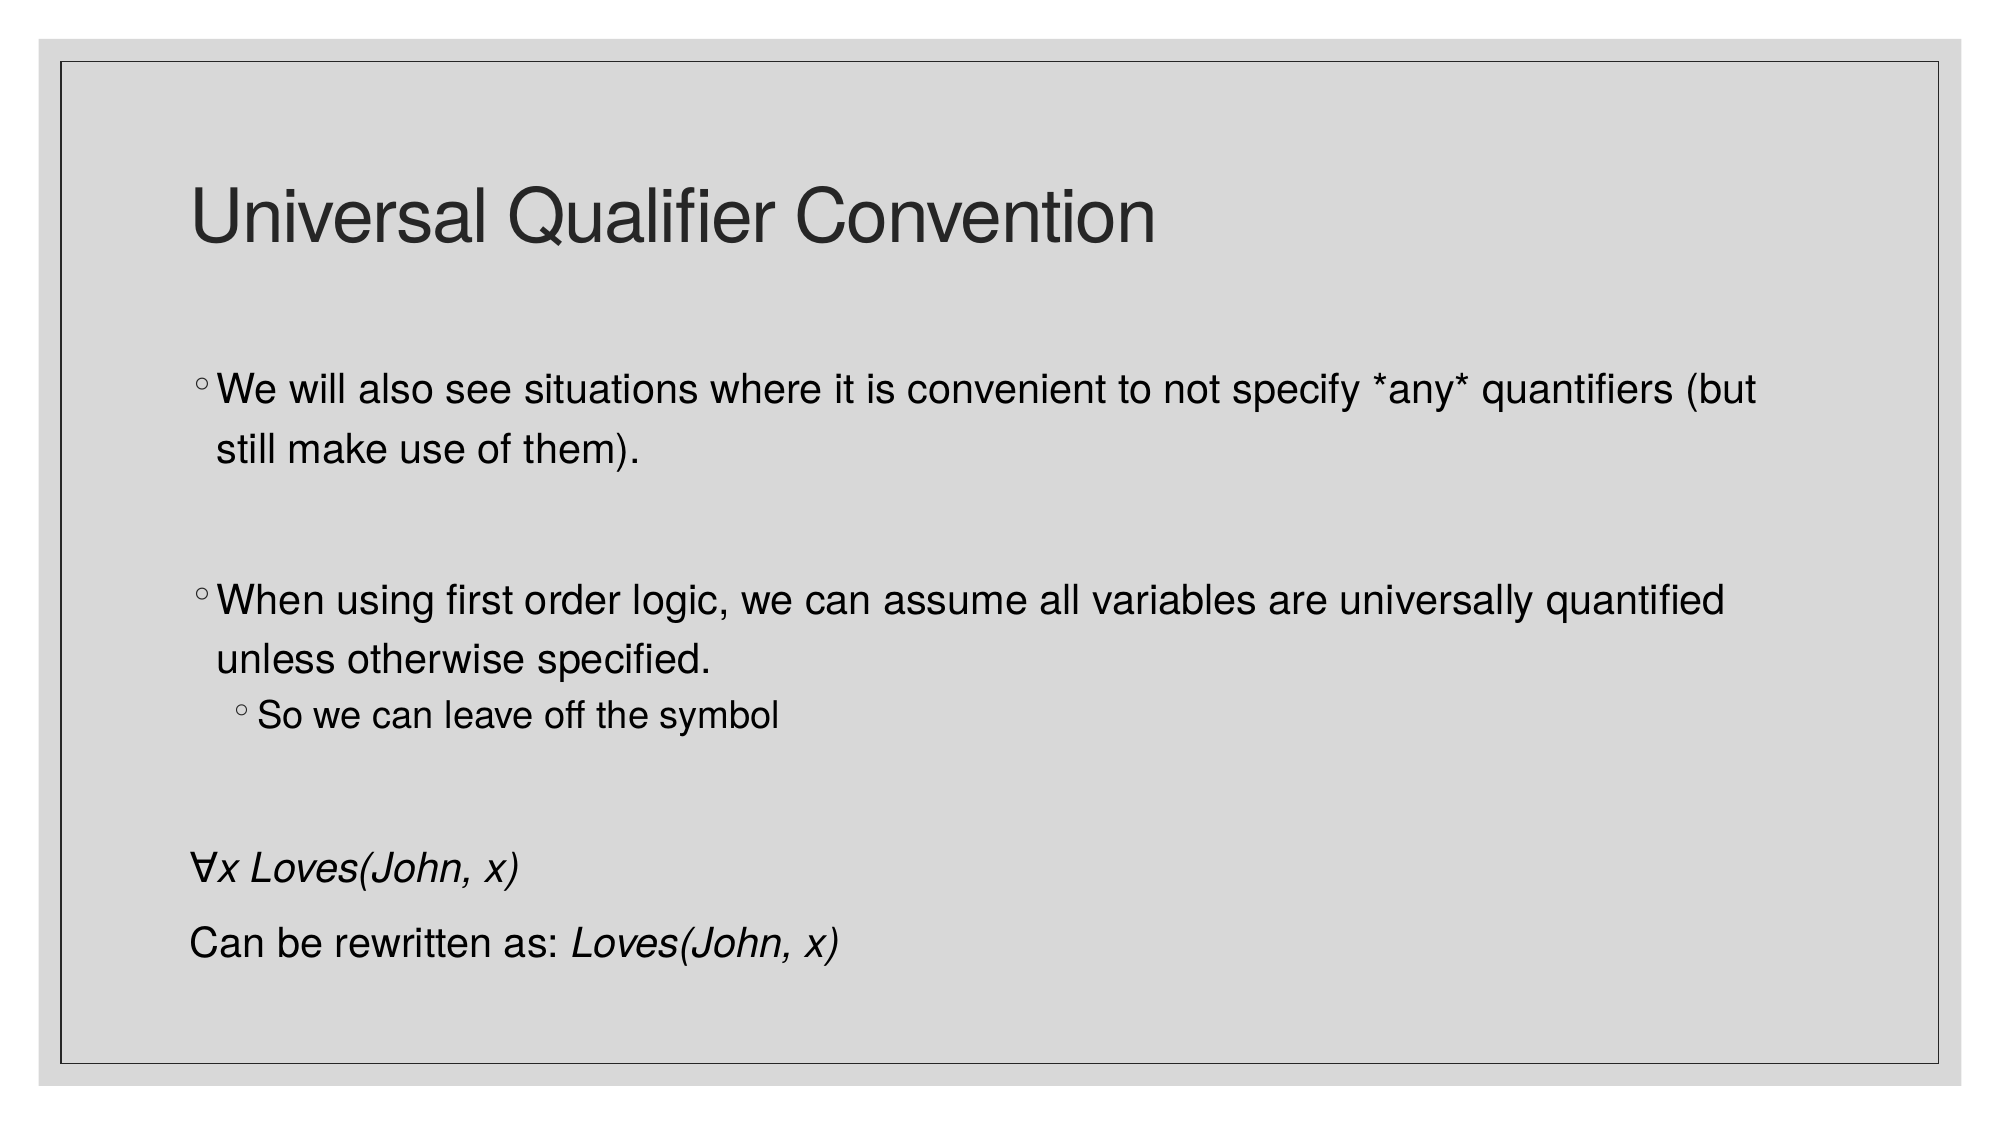

# Universal Qualifier Convention
We will also see situations where it is convenient to not specify *any* quantifiers (but still make use of them).

When using first order logic, we can assume all variables are universally quantified unless otherwise specified.
So we can leave off the symbol

∀x Loves(John, x)
Can be rewritten as: Loves(John, x)